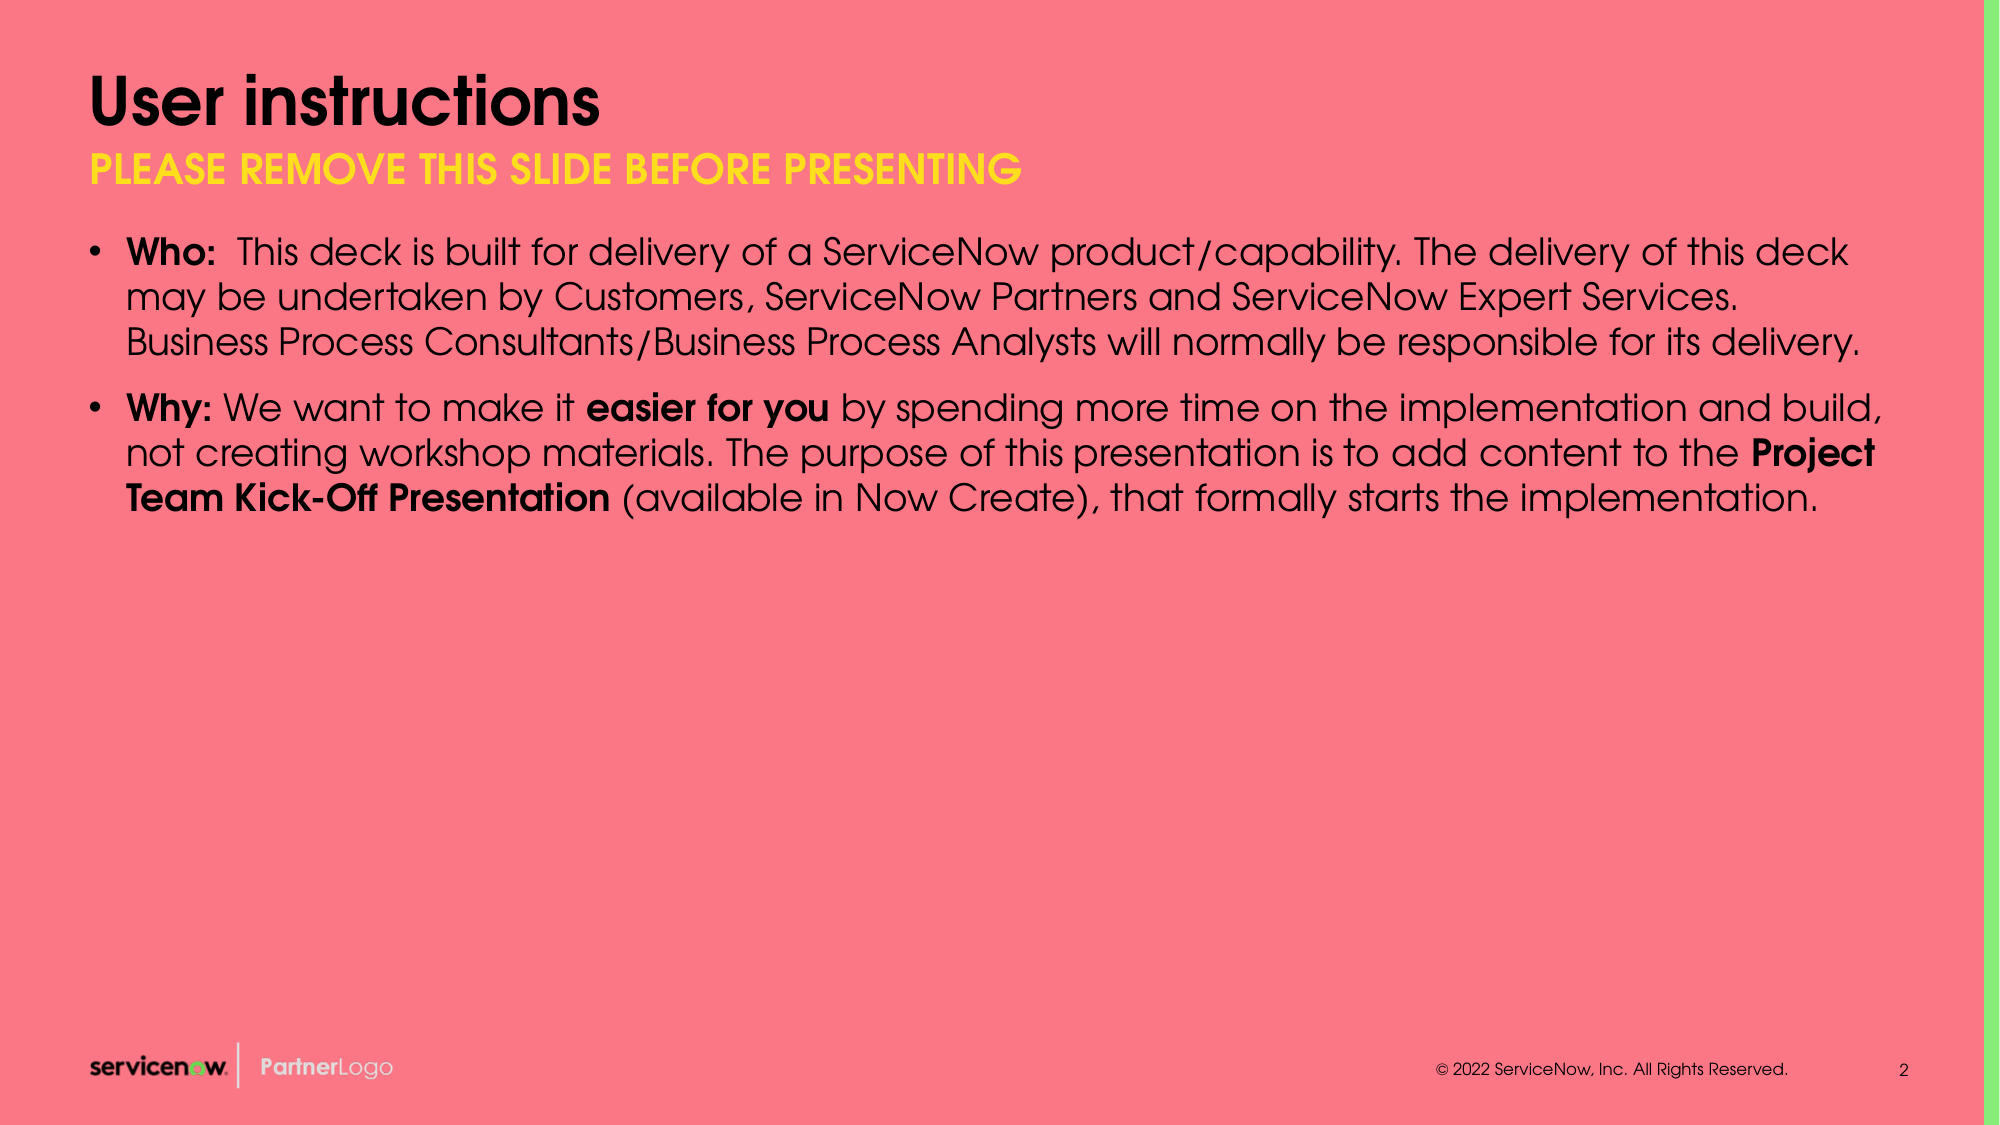

# User instructions
PLEASE REMOVE THIS SLIDE BEFORE PRESENTING

Who:  This deck is built for delivery of a ServiceNow product/capability. The delivery of this deck may be undertaken by Customers, ServiceNow Partners and ServiceNow Expert Services.  Business Process Consultants/Business Process Analysts will normally be responsible for its delivery.
Why: We want to make it easier for you by spending more time on the implementation and build, not creating workshop materials. The purpose of this presentation is to add content to the Project Team Kick-Off Presentation (available in Now Create), that formally starts the implementation.